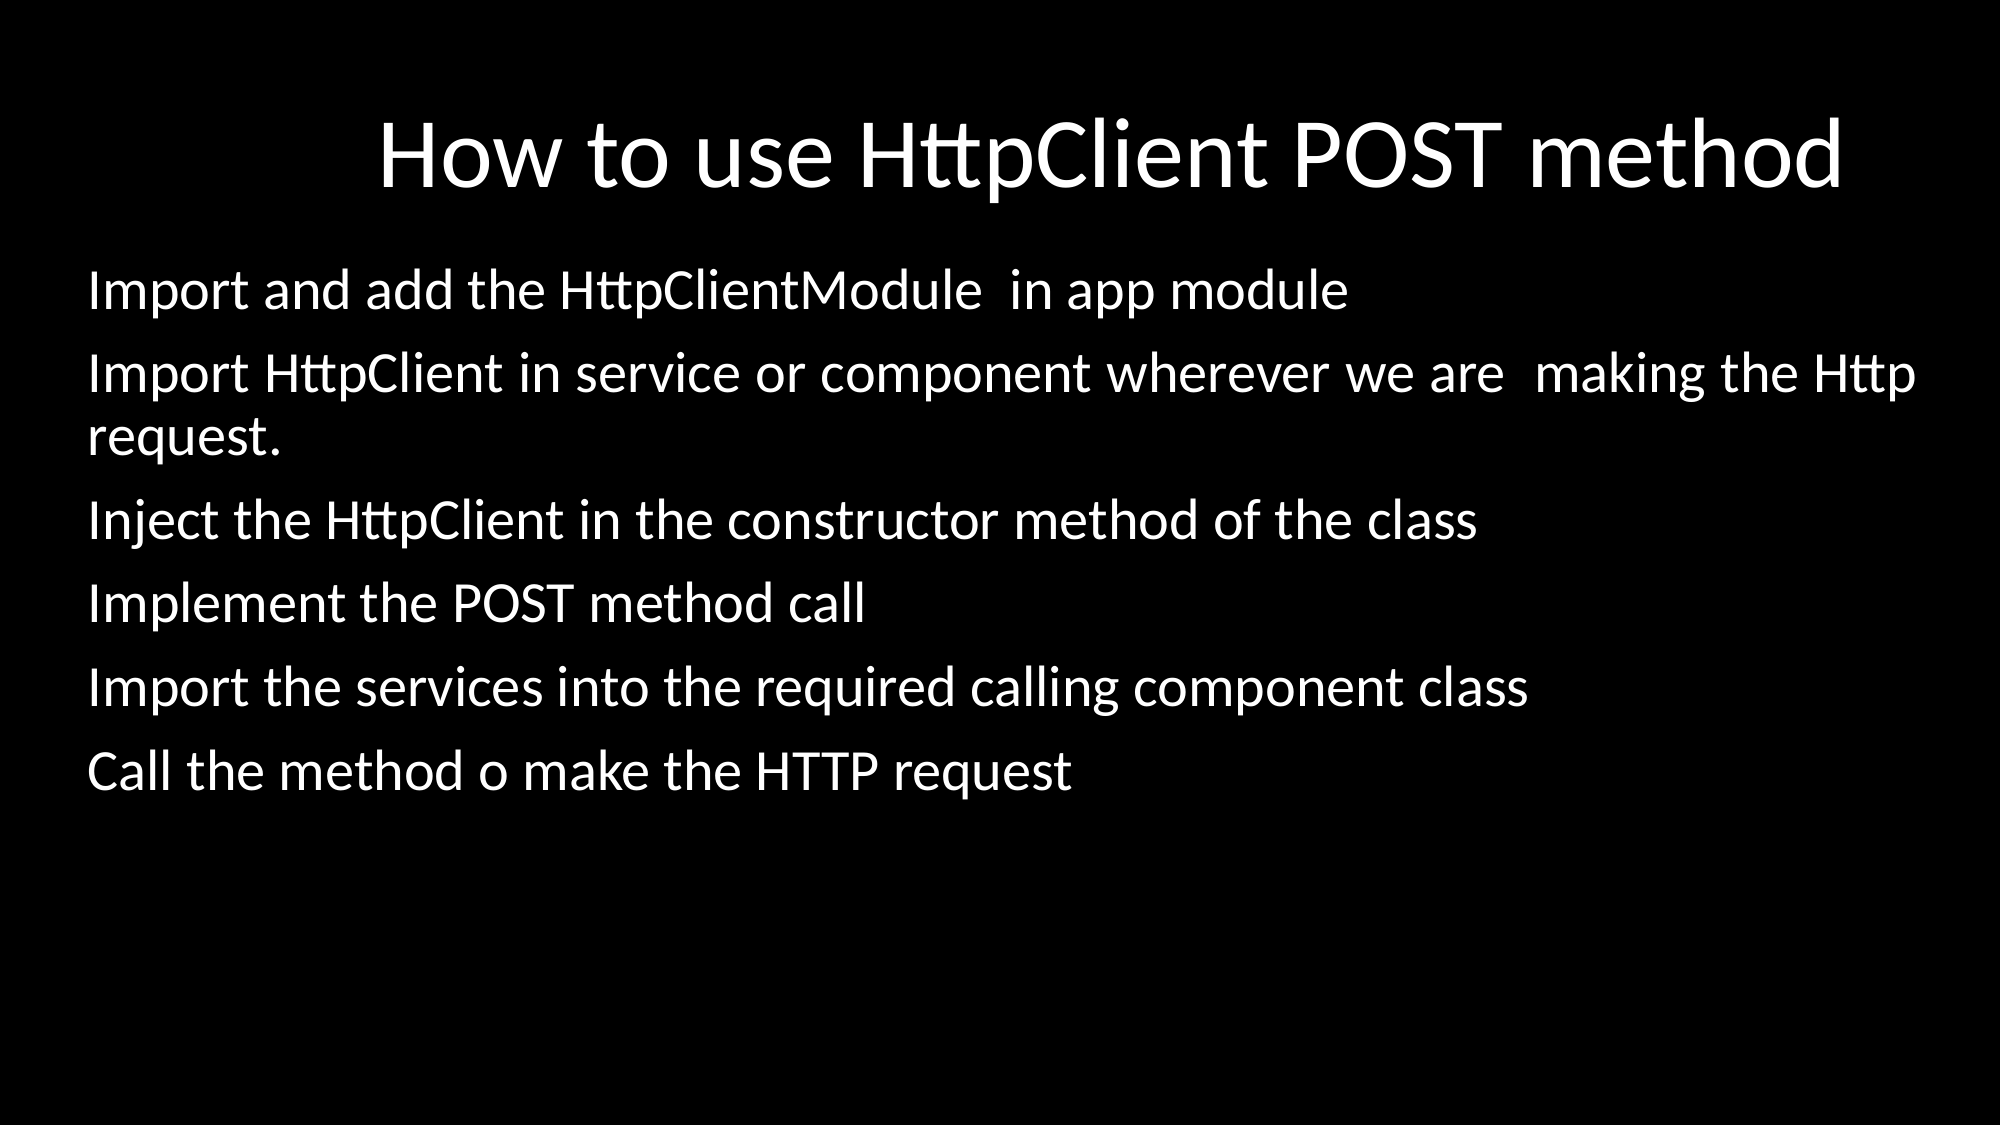

# How to use HttpClient POST method
Import and add the HttpClientModule  in app module
Import HttpClient in service or component wherever we are  making the Http request.
Inject the HttpClient in the constructor method of the class
Implement the POST method call
Import the services into the required calling component class
Call the method o make the HTTP request